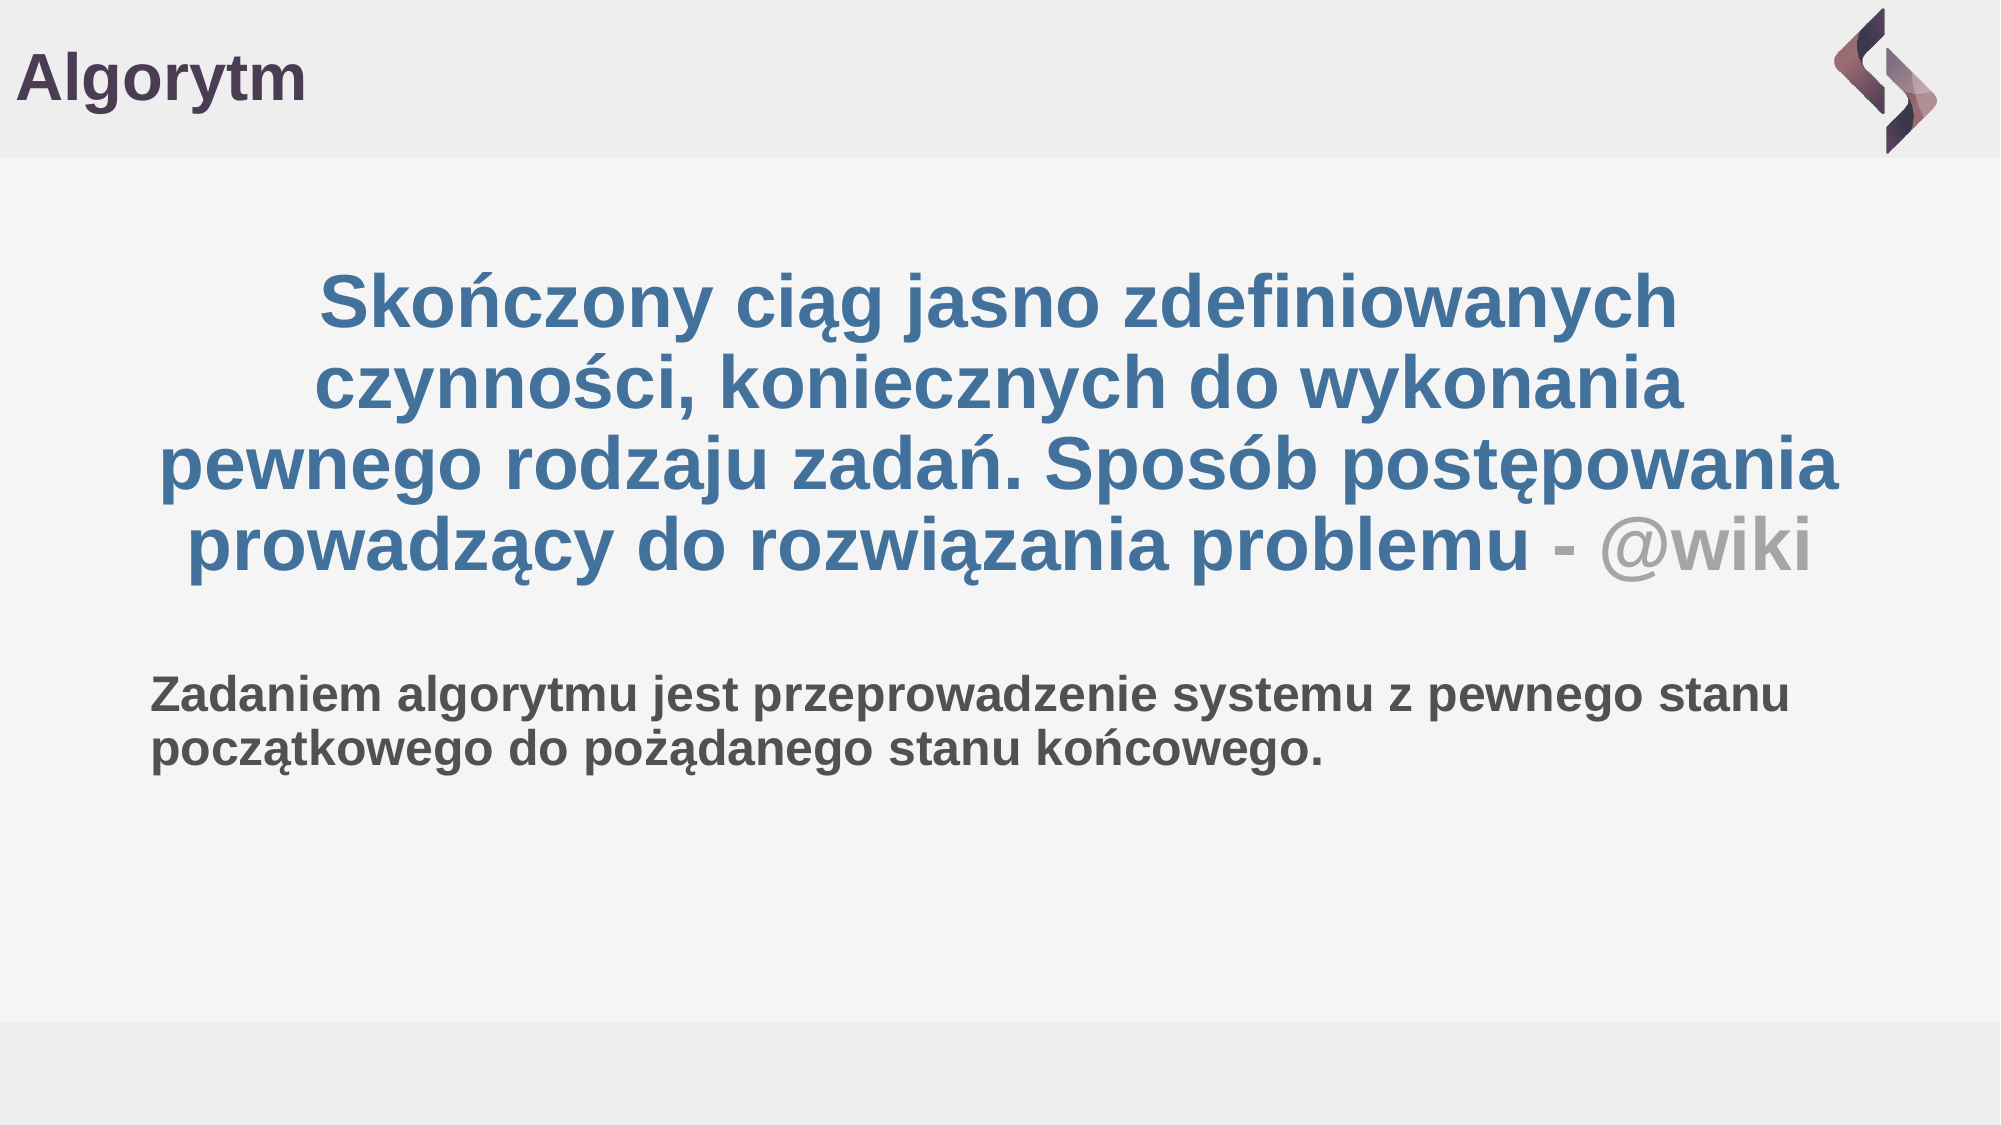

# Algorytm

Skończony ciąg jasno zdefiniowanych czynności, koniecznych do wykonania pewnego rodzaju zadań. Sposób postępowania prowadzący do rozwiązania problemu - @wiki

Zadaniem algorytmu jest przeprowadzenie systemu z pewnego stanu początkowego do pożądanego stanu końcowego.